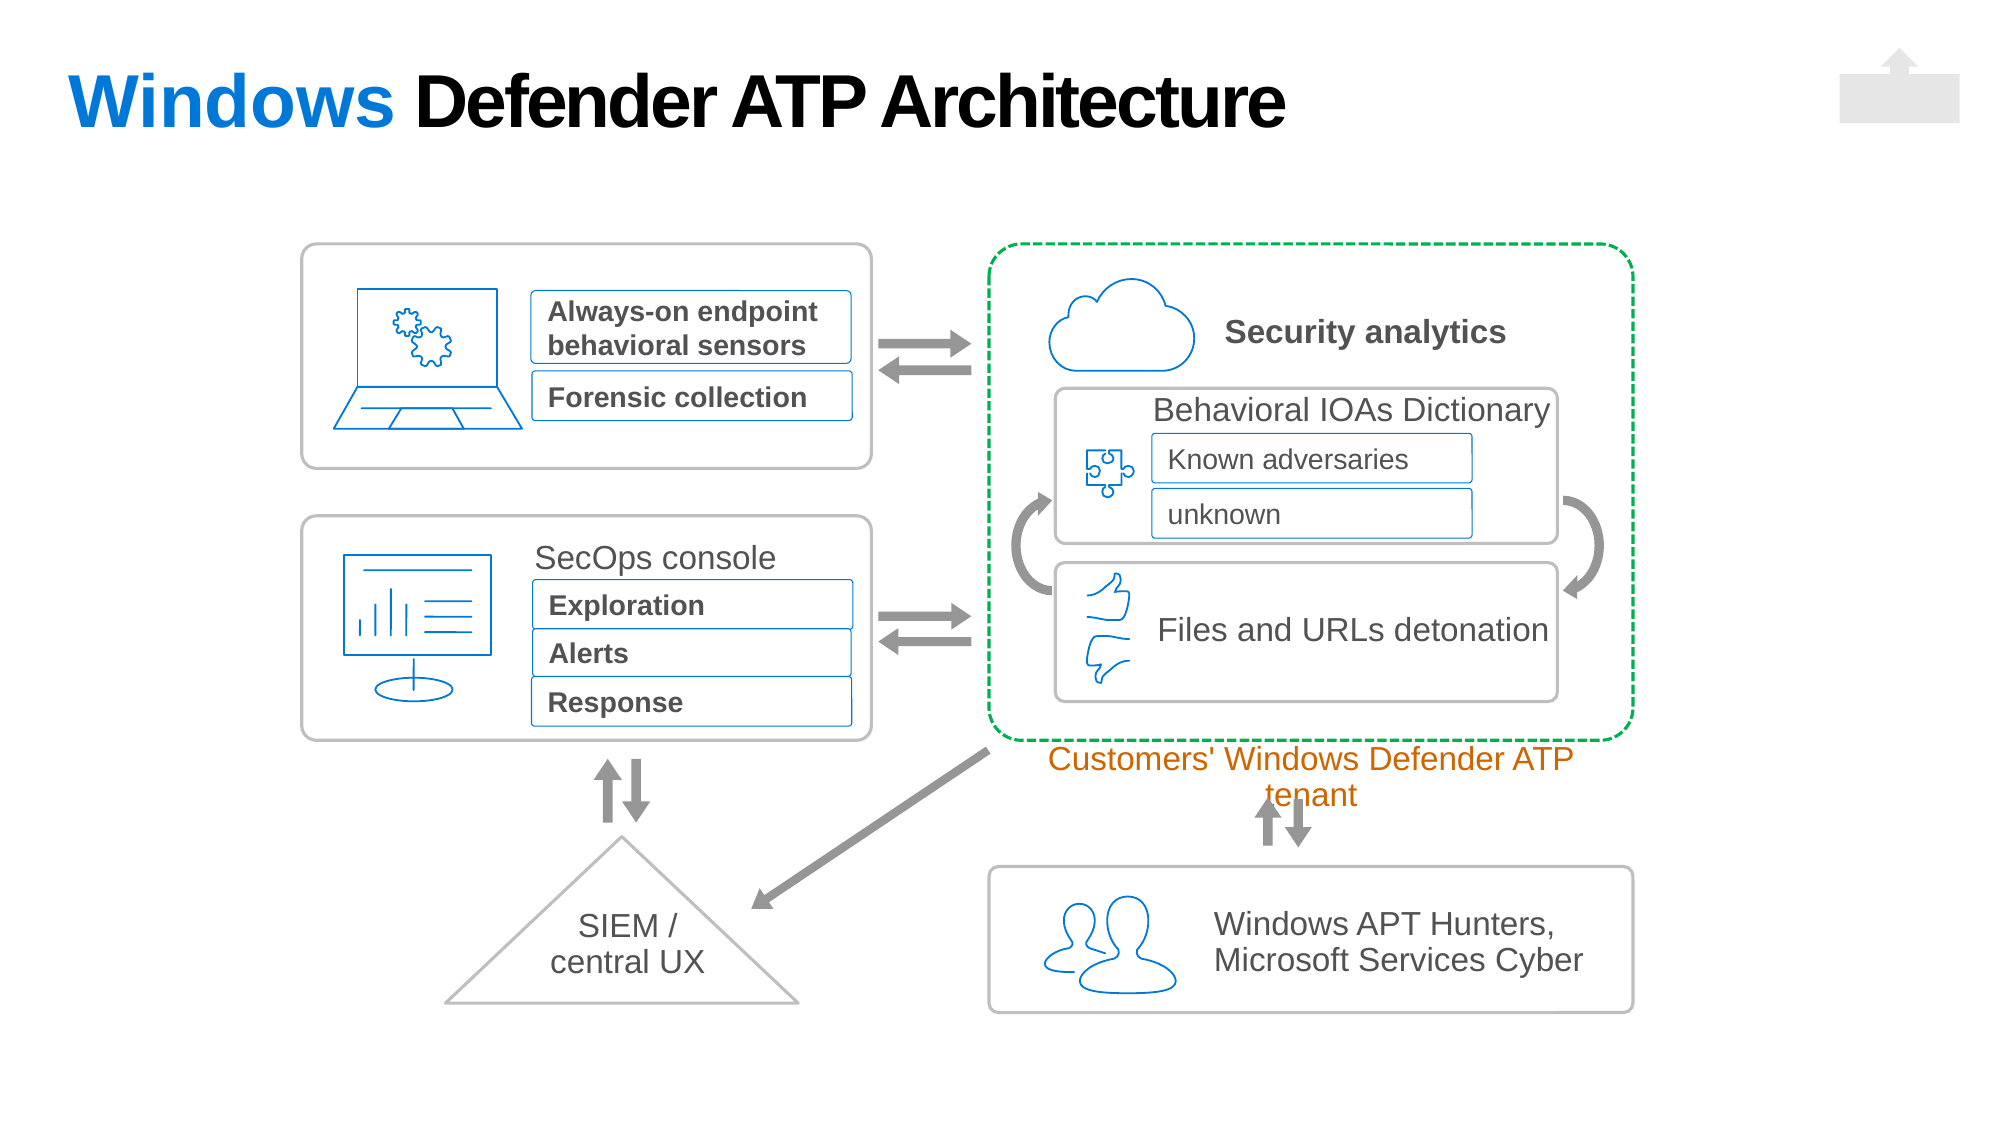

# Windows Defender ATP Architecture

Security analytics
Behavioral IOAs Dictionary

Files and URLs detonation

Known adversaries
unknown
Always-on endpoint behavioral sensors

Forensic collection

SecOps console

Exploration
Alerts
Response

Customers' Windows Defender ATP tenant

SIEM
SIEM / central UX

Windows APT Hunters,
Microsoft Services Cyber